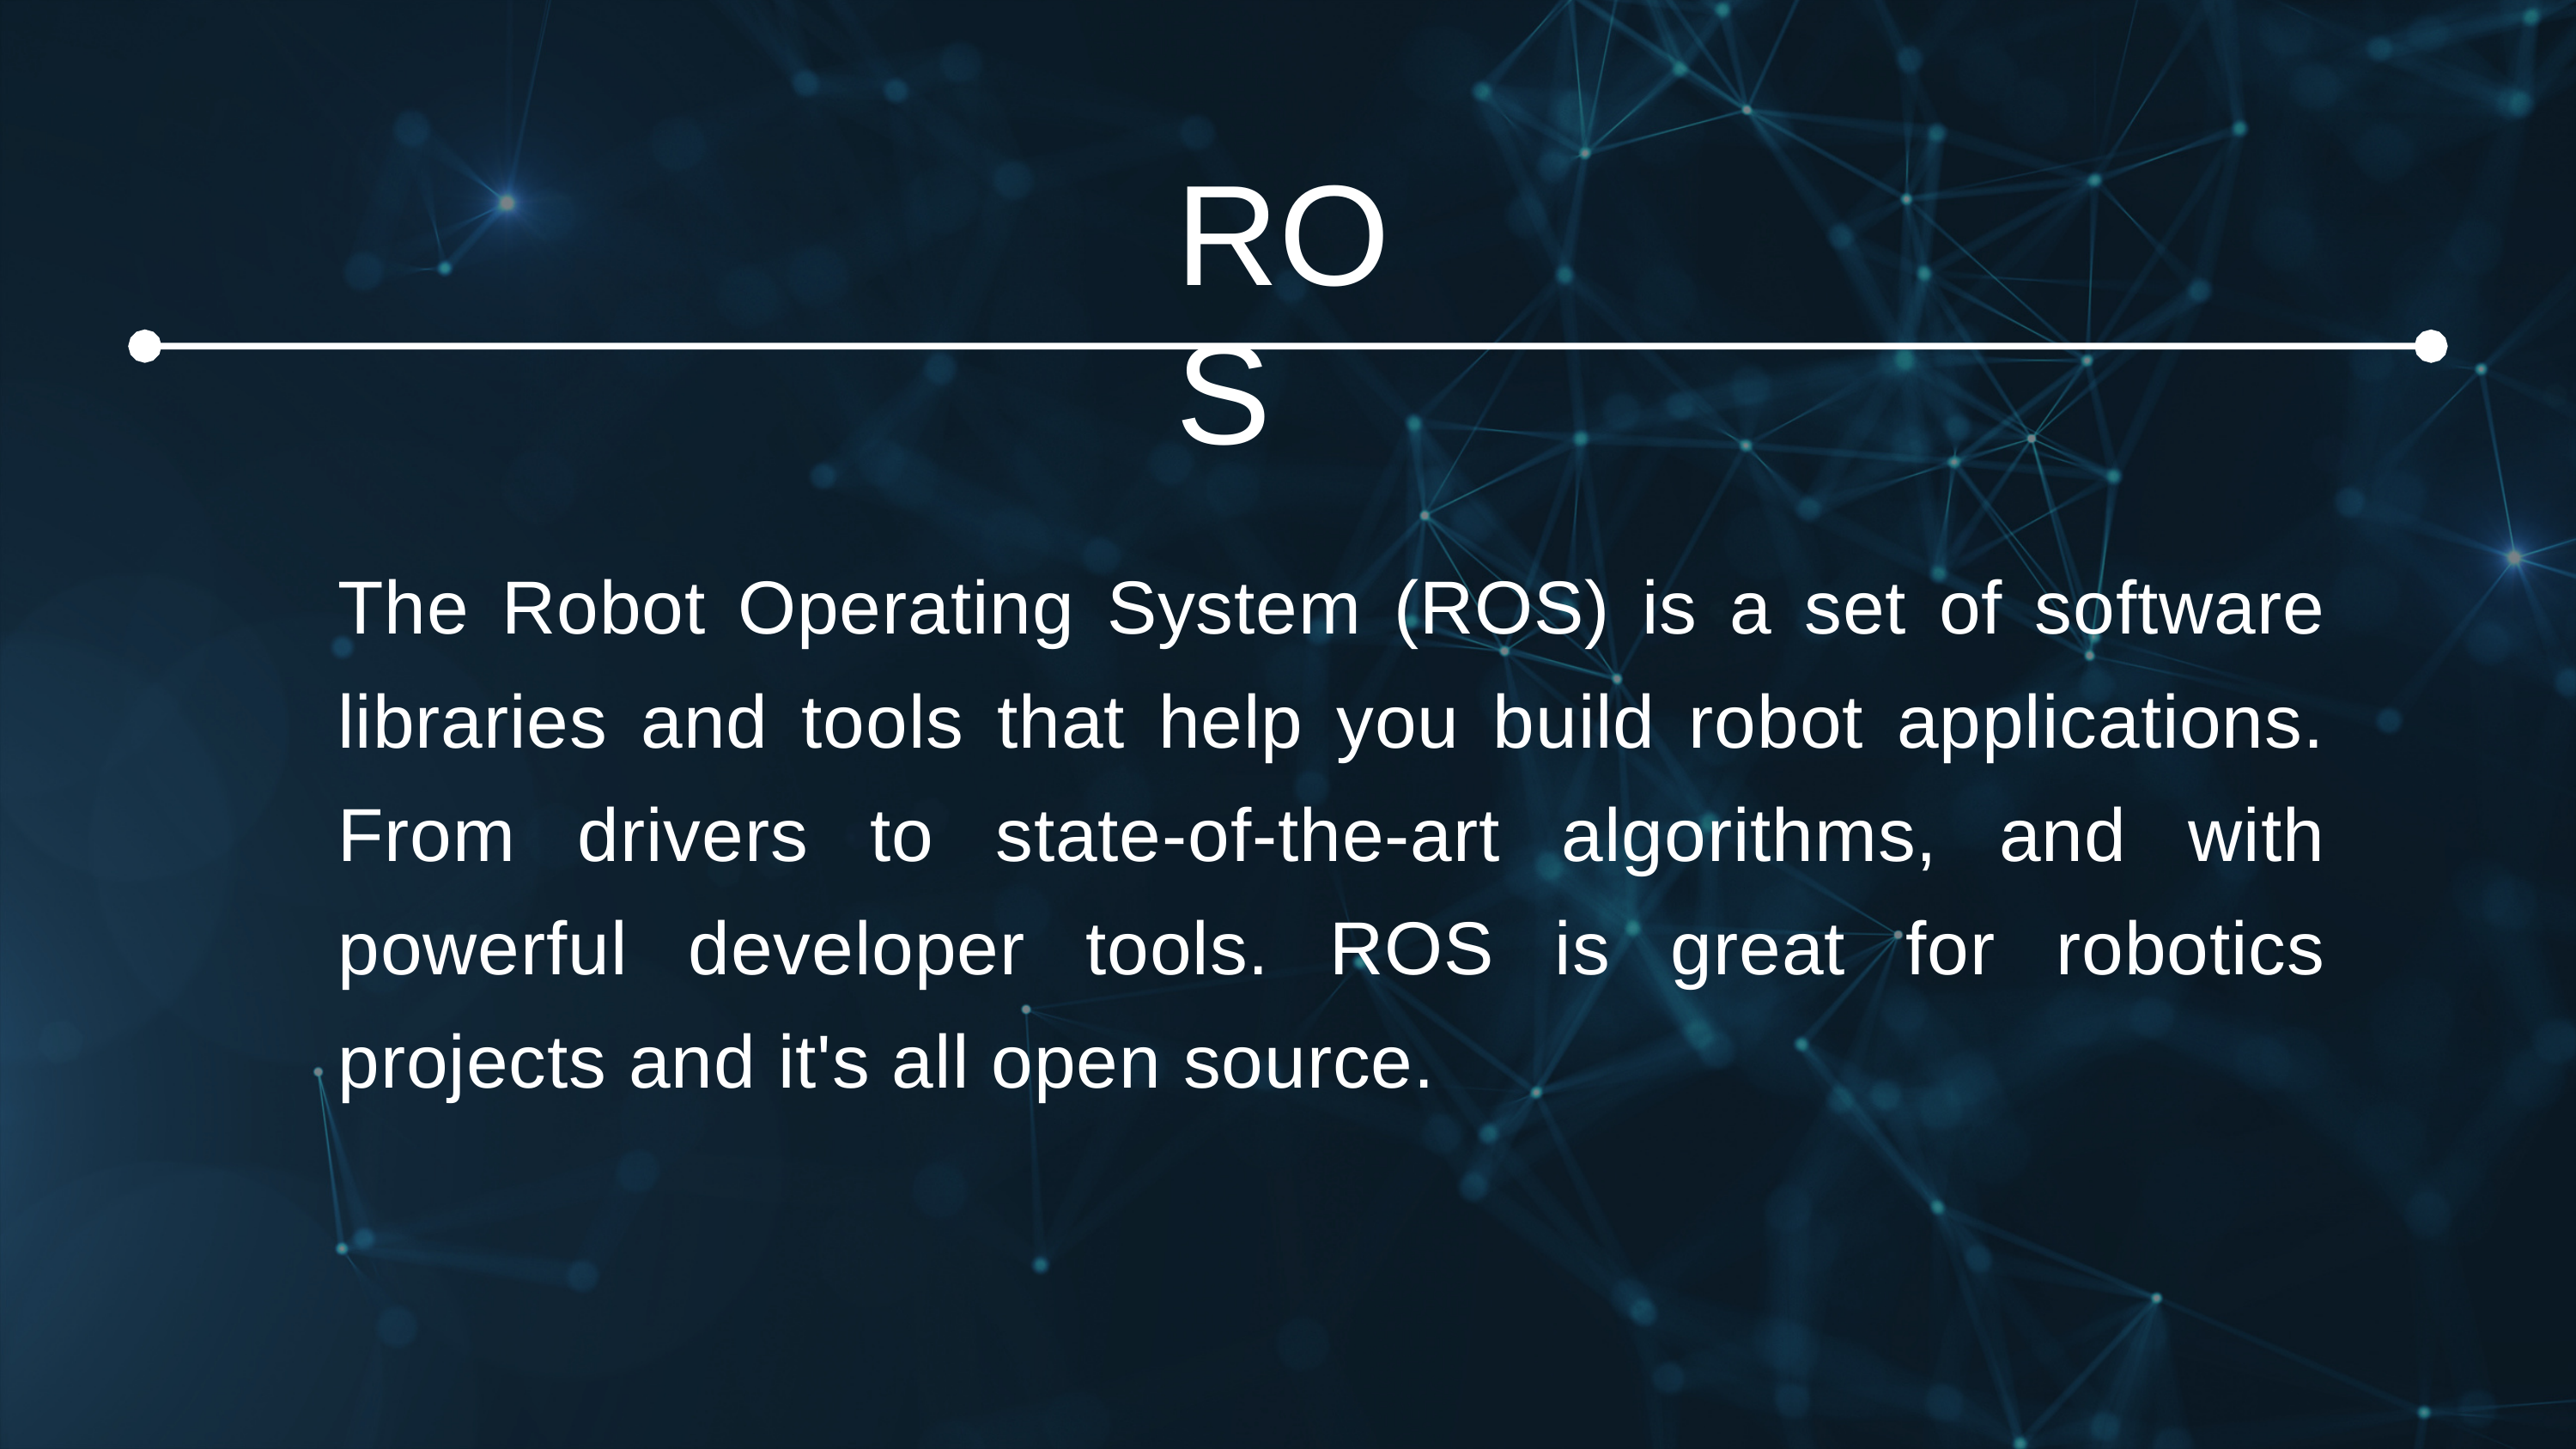

ROS

The Robot Operating System (ROS) is a set of software libraries and tools that help you build robot applications. From drivers to state-of-the-art algorithms, and with powerful developer tools. ROS is great for robotics projects and it's all open source.